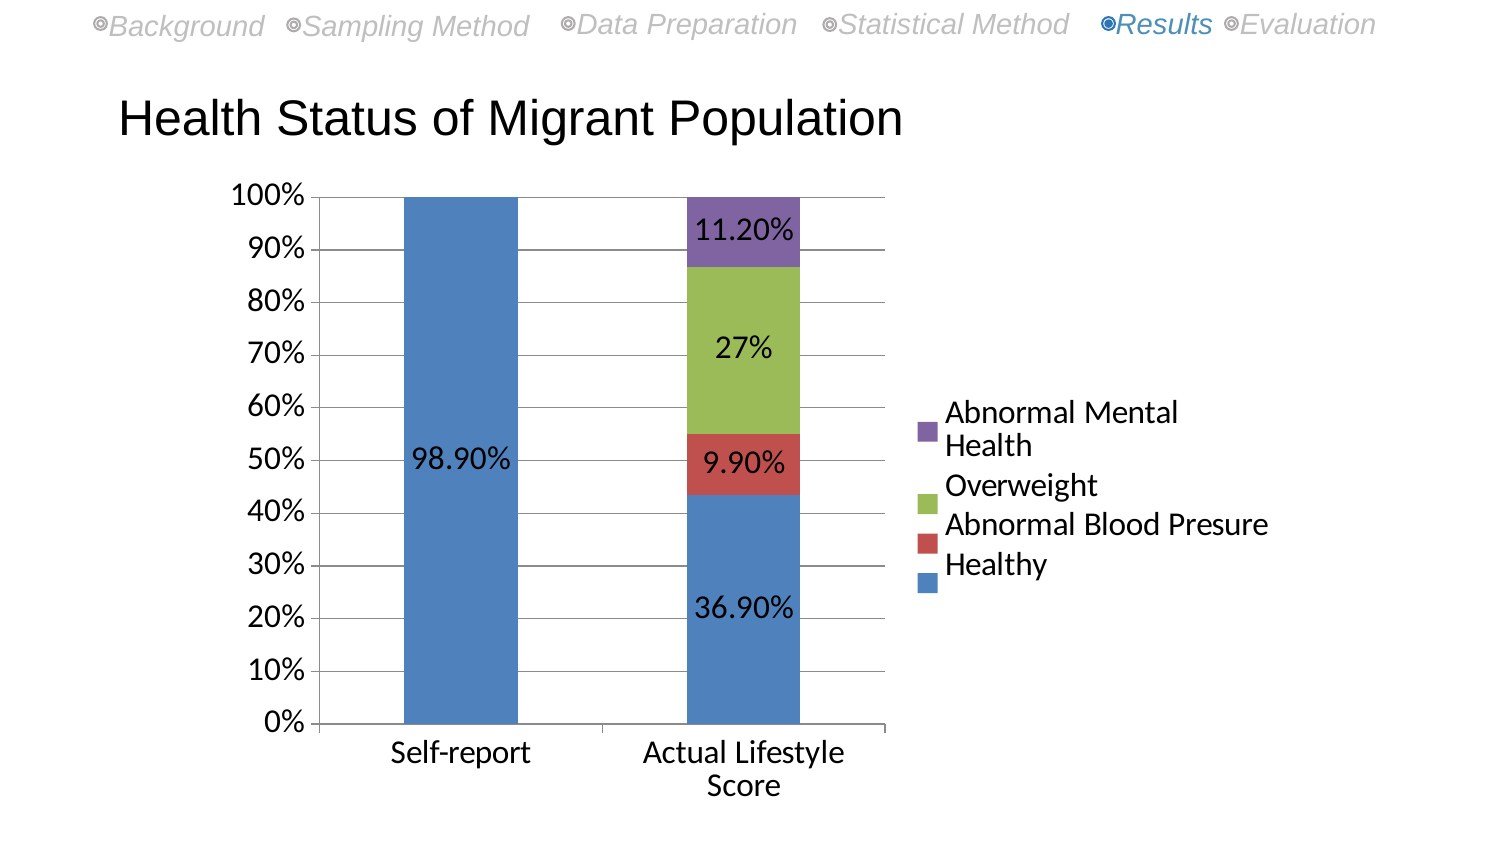

Background
Data Preparation
Statistical Method
Results
Evaluation
Sampling Method

# Health Status of Migrant Population

### Chart

| Category | Healthy | Abnormal Blood Presure | Overweight | Abnormal Mental Health |
|---|---|---|---|---|
| Self-report | 0.989 | None | None | None |
| Actual Lifestyle Score | 0.369 | 0.099 | 0.27 | 0.112 |